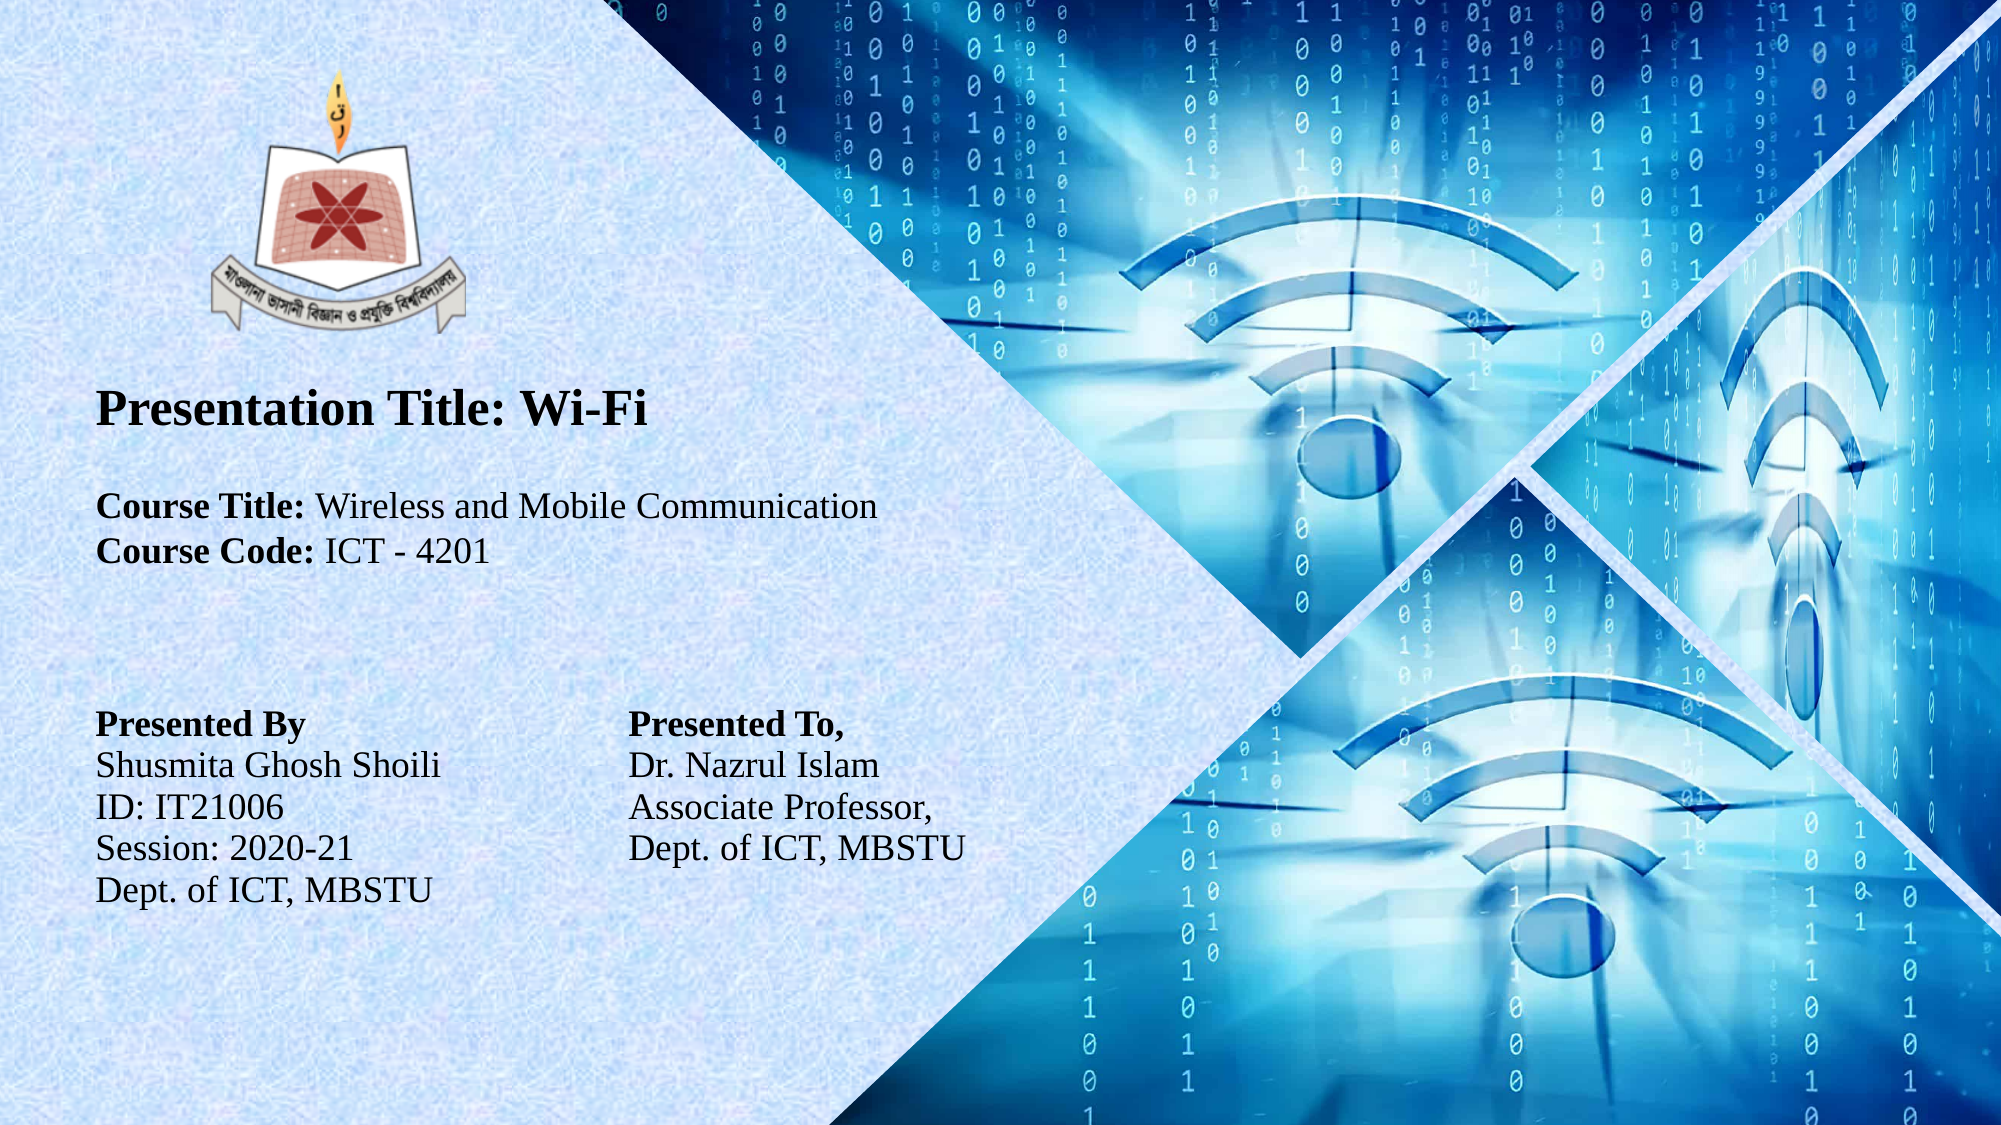

Presentation Title: Wi-Fi

Course Title: Wireless and Mobile Communication
Course Code: ICT - 4201
| Presented By Shusmita Ghosh Shoili ID: IT21006 Session: 2020-21 Dept. of ICT, MBSTU | Presented To, Dr. Nazrul Islam Associate Professor, Dept. of ICT, MBSTU |
| --- | --- |